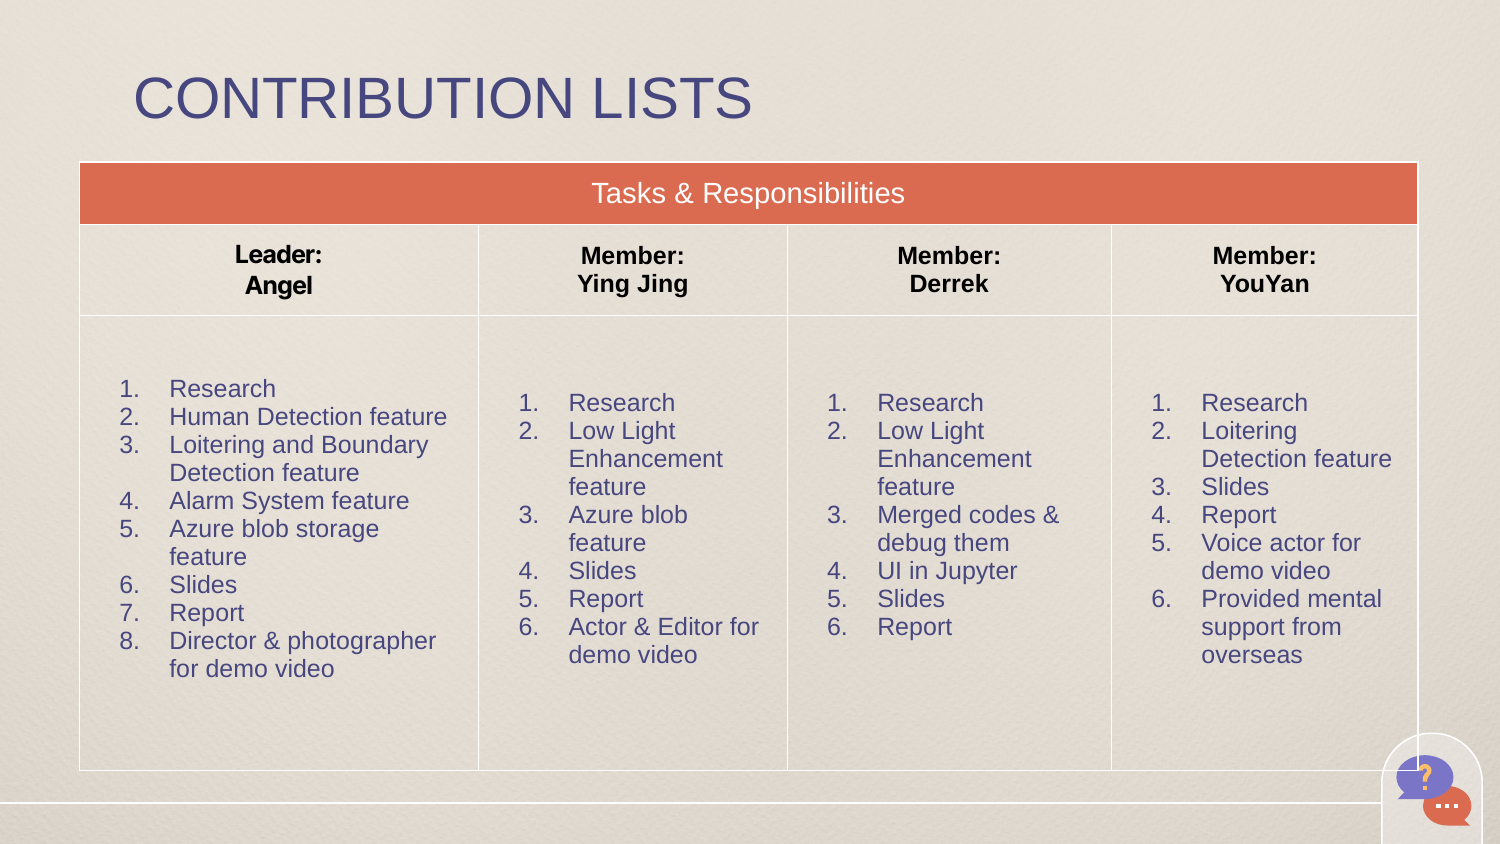

# CONTRIBUTION LISTS
| Tasks & Responsibilities |  |  |  |
| --- | --- | --- | --- |
| Leader: Angel | Member: Ying Jing | Member: Derrek | Member: YouYan |
| Research Human Detection feature Loitering and Boundary Detection feature Alarm System feature Azure blob storage feature Slides Report Director & photographer for demo video | Research Low Light Enhancement feature Azure blob feature Slides Report Actor & Editor for demo video | Research Low Light Enhancement feature Merged codes & debug them UI in Jupyter Slides Report | Research Loitering Detection feature Slides Report Voice actor for demo video Provided mental support from overseas |